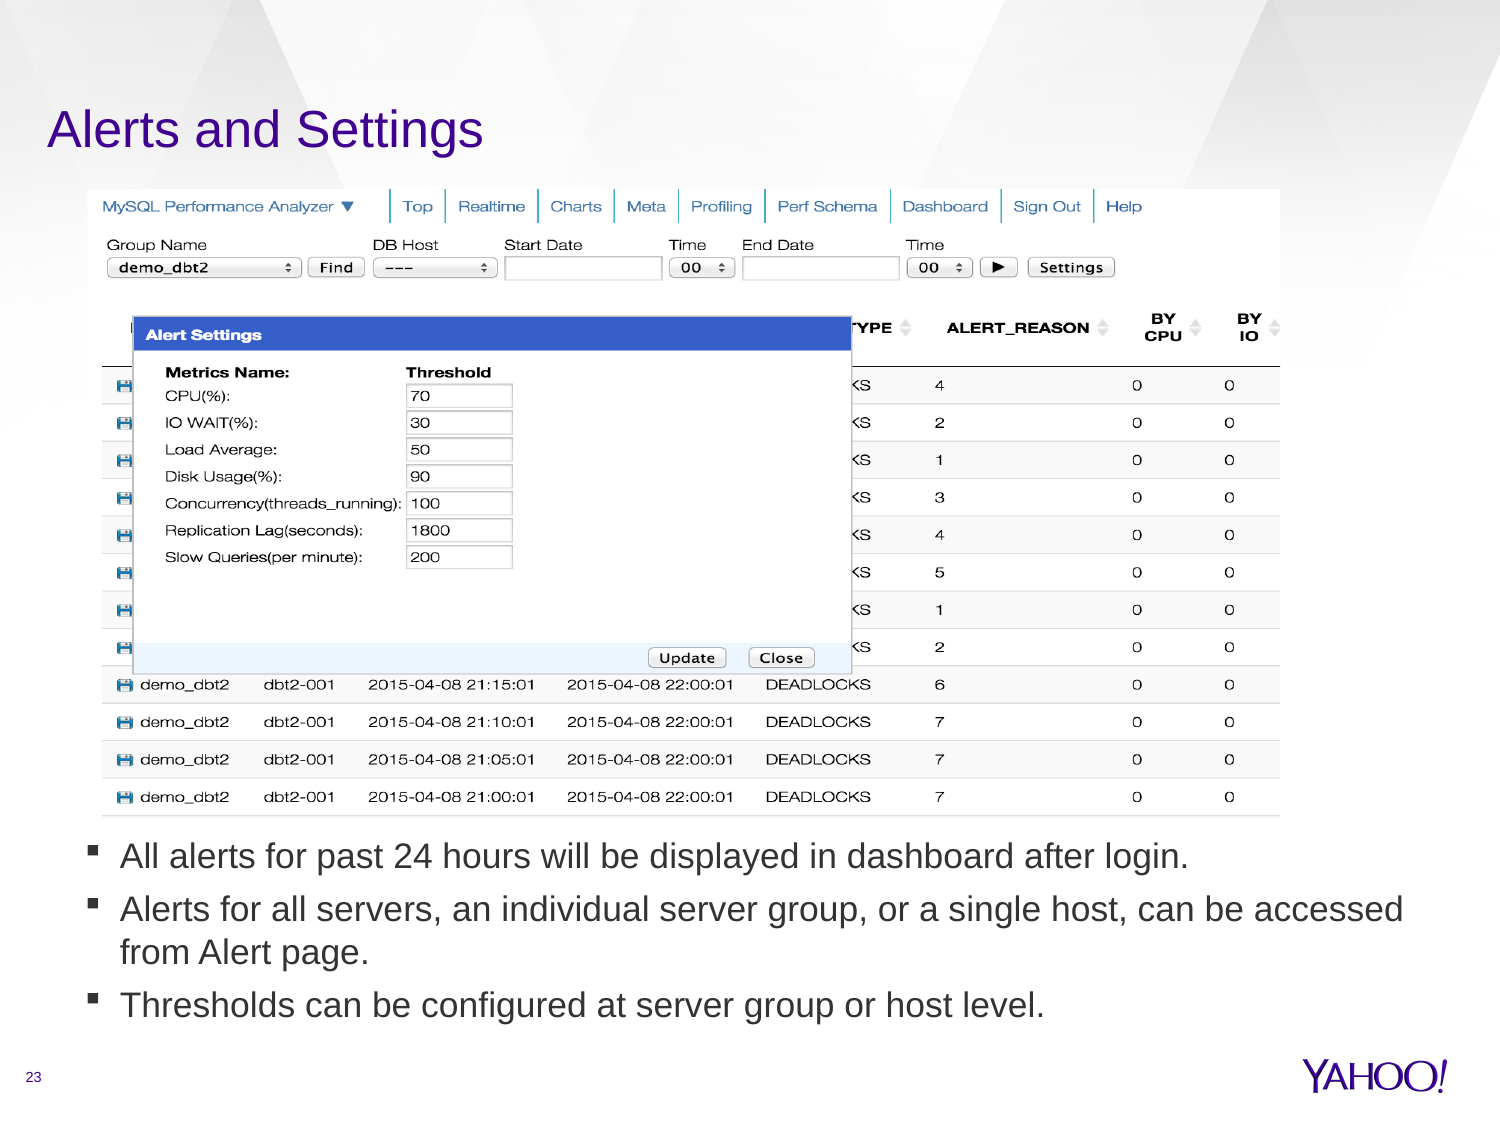

# Alerts and Settings

All alerts for past 24 hours will be displayed in dashboard after login.
Alerts for all servers, an individual server group, or a single host, can be accessed from Alert page.
Thresholds can be configured at server group or host level.

23